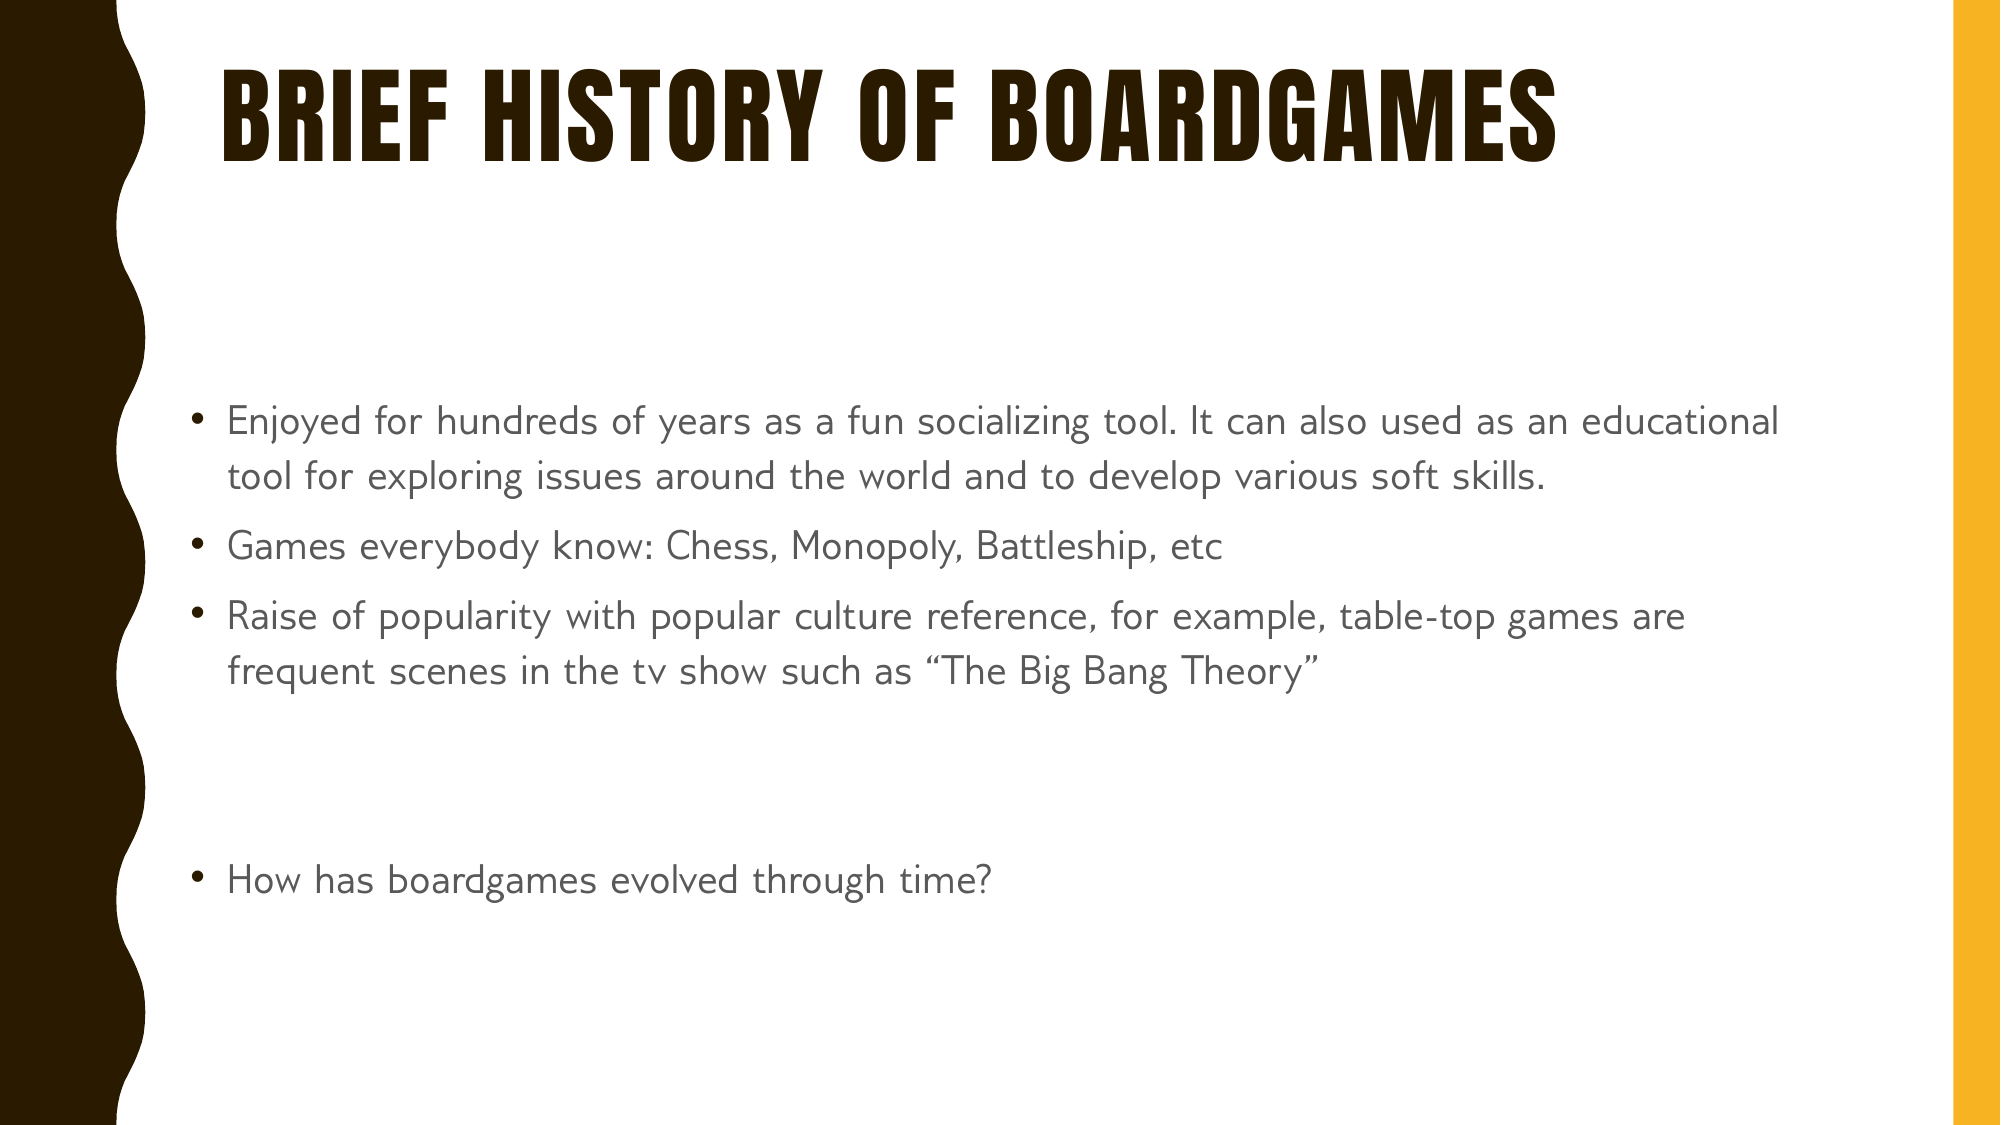

# Brief History of Boardgames
Enjoyed for hundreds of years as a fun socializing tool. It can also used as an educational tool for exploring issues around the world and to develop various soft skills.
Games everybody know: Chess, Monopoly, Battleship, etc
Raise of popularity with popular culture reference, for example, table-top games are frequent scenes in the tv show such as “The Big Bang Theory”

How has boardgames evolved through time?